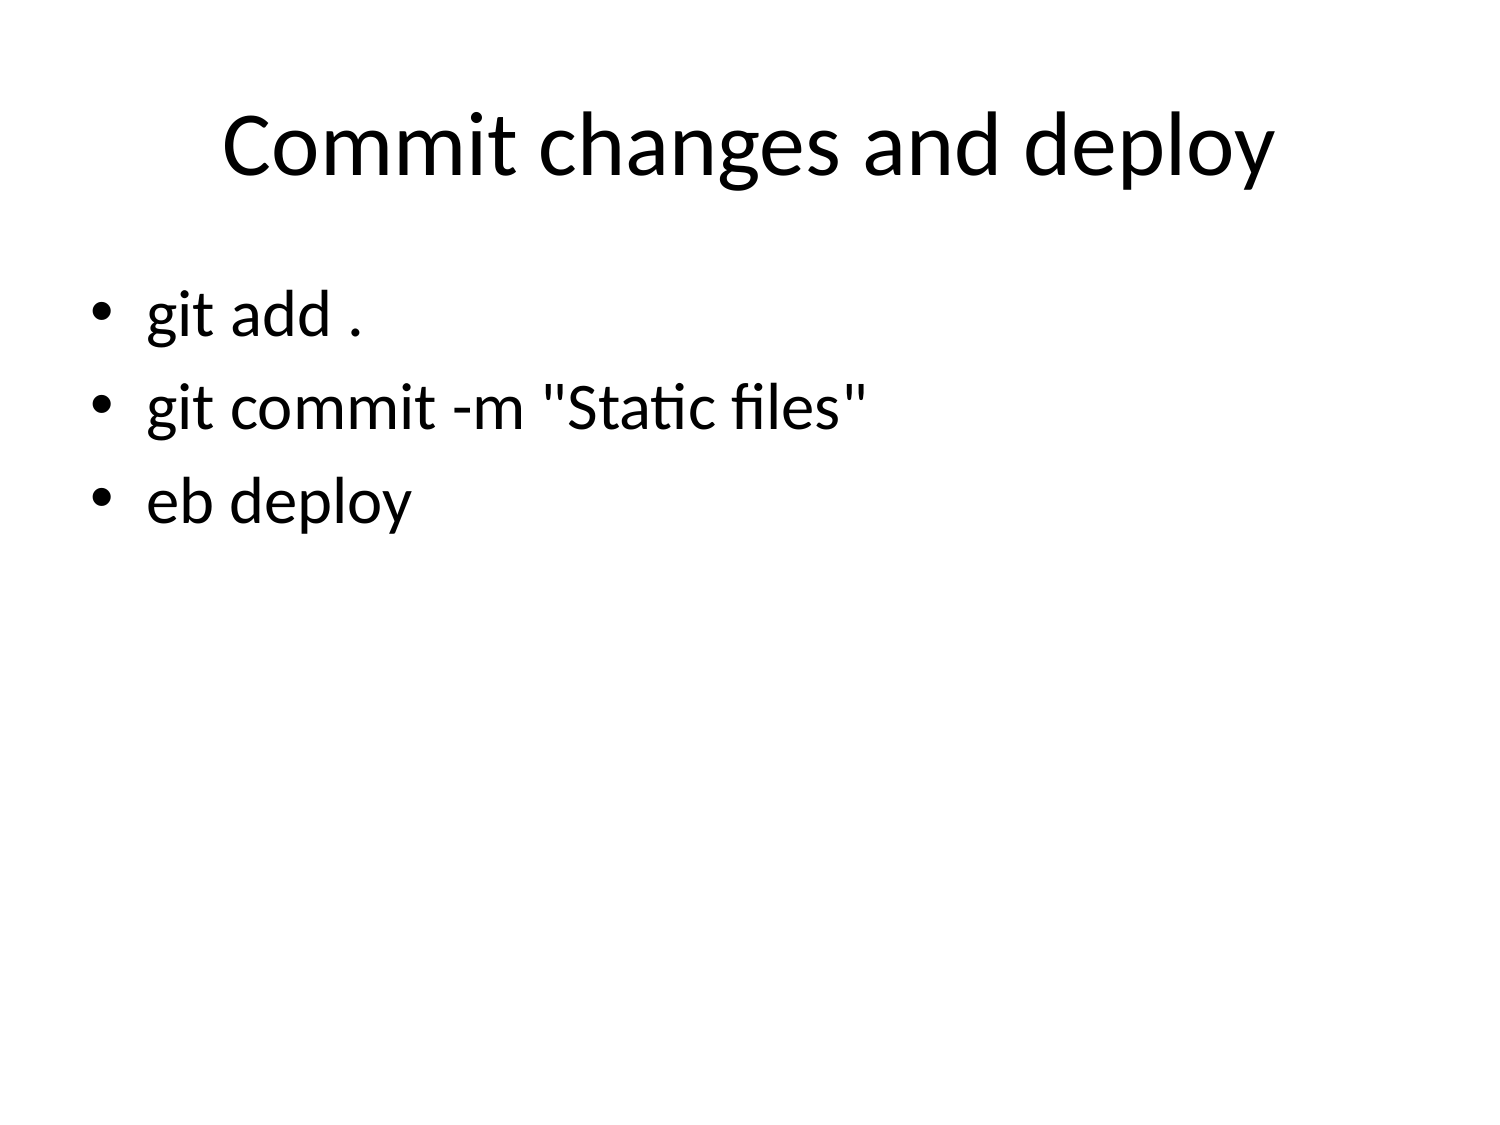

# Commit changes and deploy
git add .
git commit -m "Static files"
eb deploy